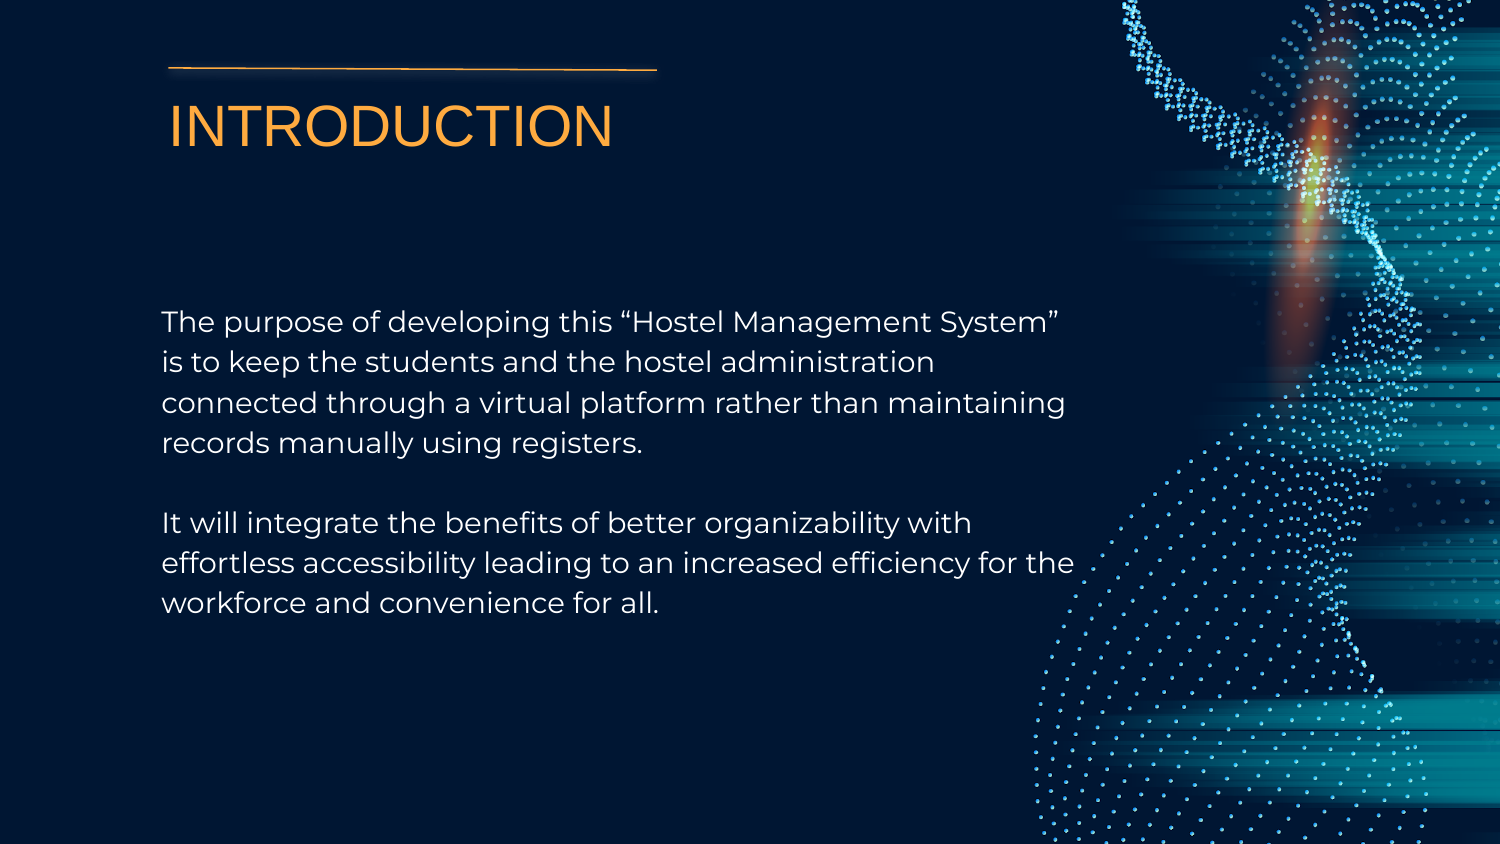

# INTRODUCTION
The purpose of developing this “Hostel Management System” is to keep the students and the hostel administration connected through a virtual platform rather than maintaining records manually using registers.

It will integrate the benefits of better organizability with effortless accessibility leading to an increased efficiency for the workforce and convenience for all.